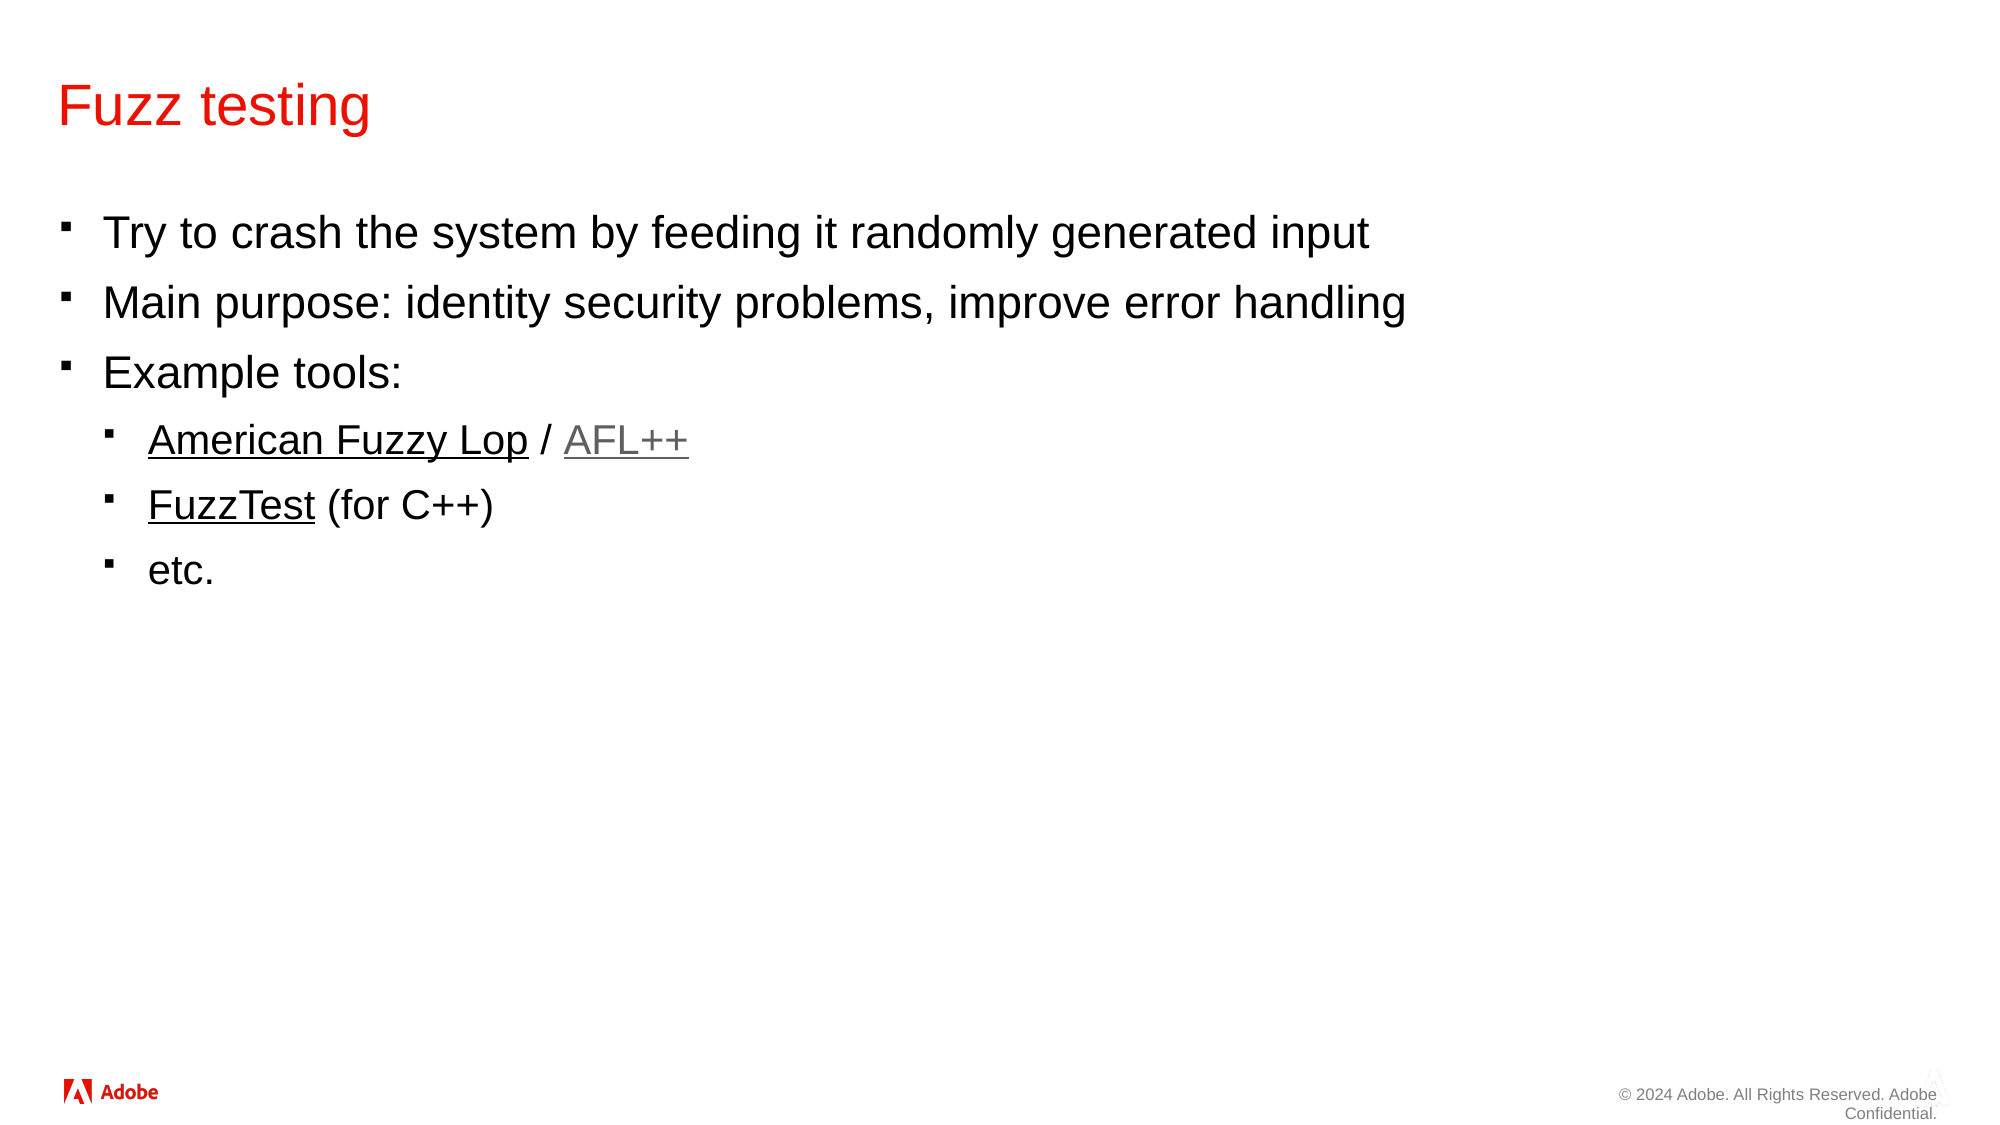

# Fuzz testing
Try to crash the system by feeding it randomly generated input
Main purpose: identity security problems, improve error handling
Example tools:
American Fuzzy Lop / AFL++
FuzzTest (for C++)
etc.